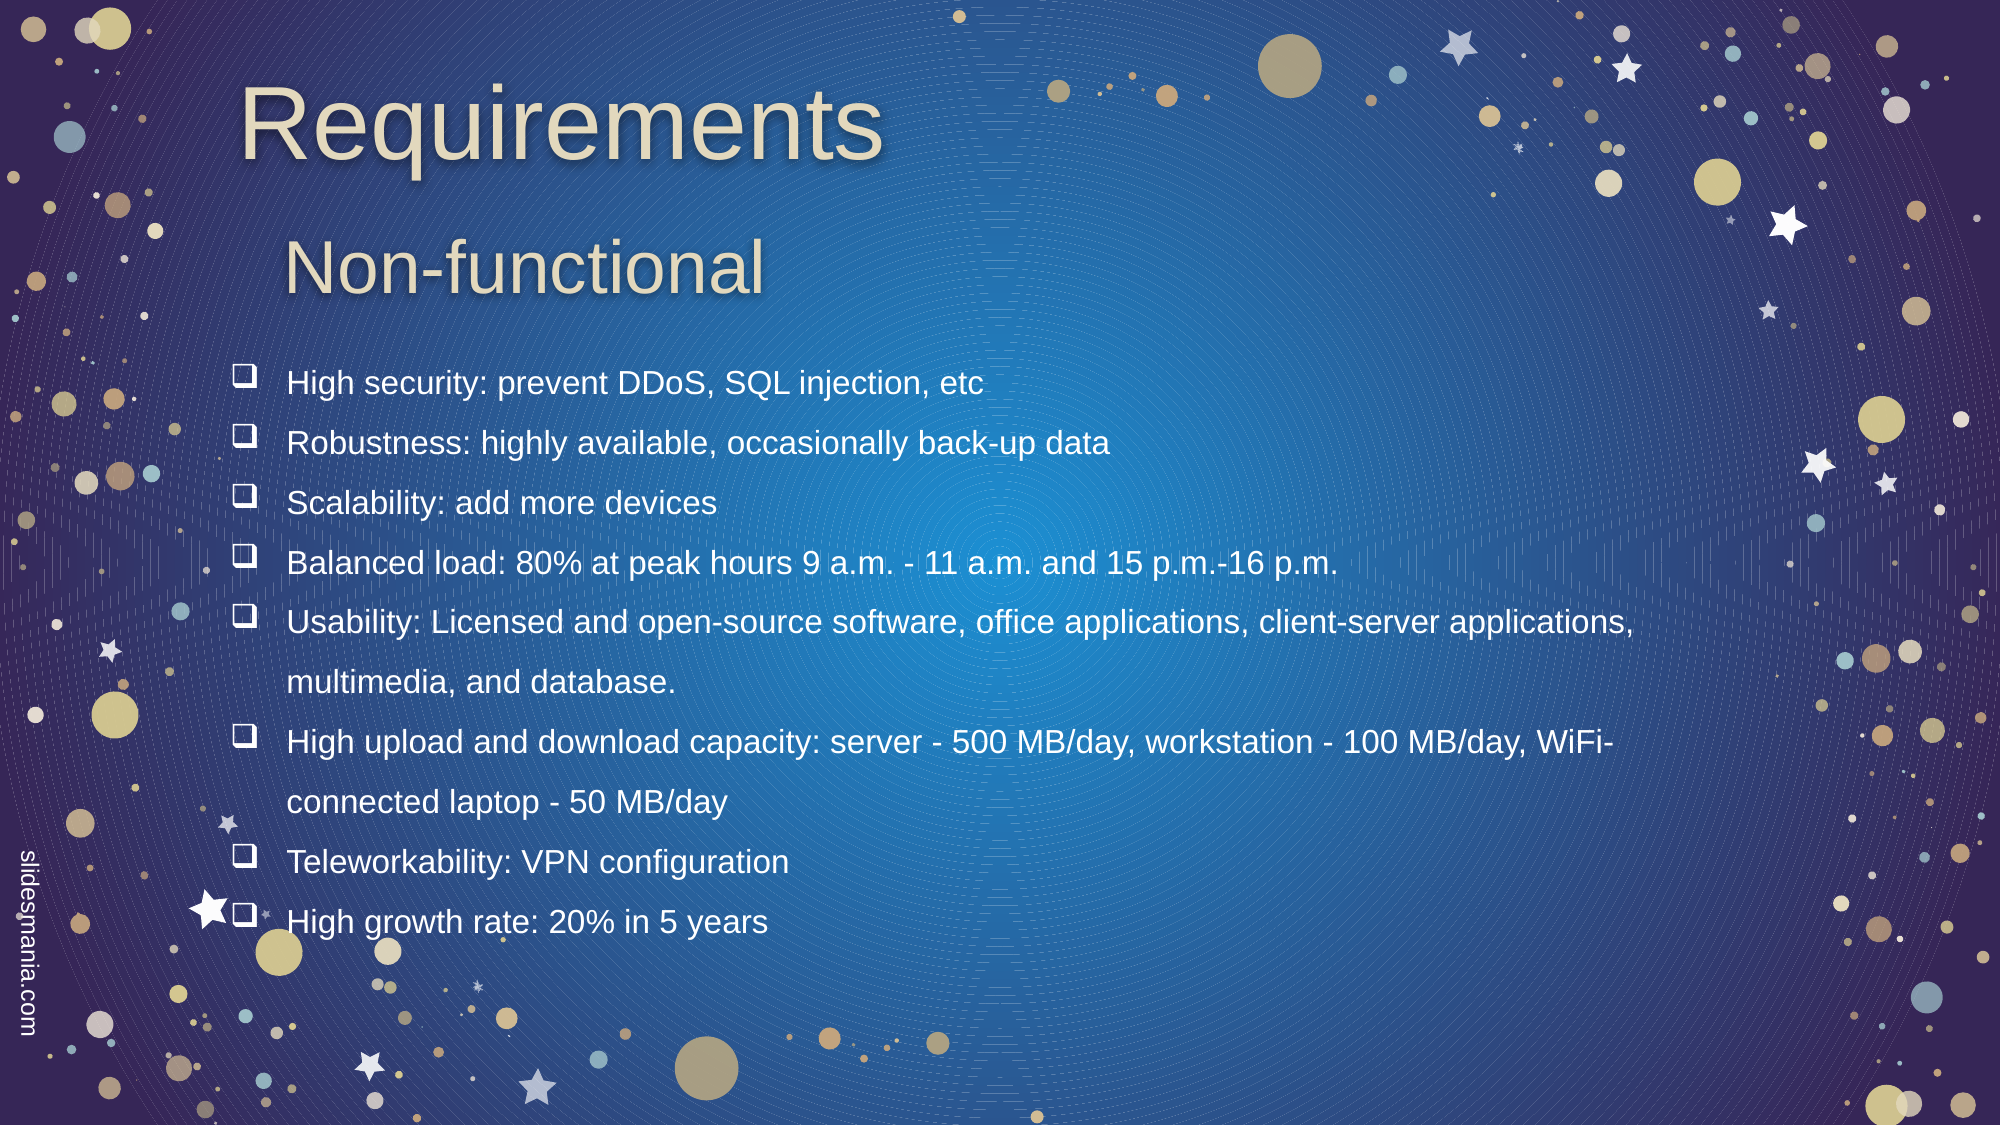

# Requirements
Non-functional
High security: prevent DDoS, SQL injection, etc
Robustness: highly available, occasionally back-up data
Scalability: add more devices
Balanced load: 80% at peak hours 9 a.m. - 11 a.m. and 15 p.m.-16 p.m.
Usability: Licensed and open-source software, office applications, client-server applications, multimedia, and database.
High upload and download capacity: server - 500 MB/day, workstation - 100 MB/day, WiFi-connected laptop - 50 MB/day
Teleworkability: VPN configuration
High growth rate: 20% in 5 years